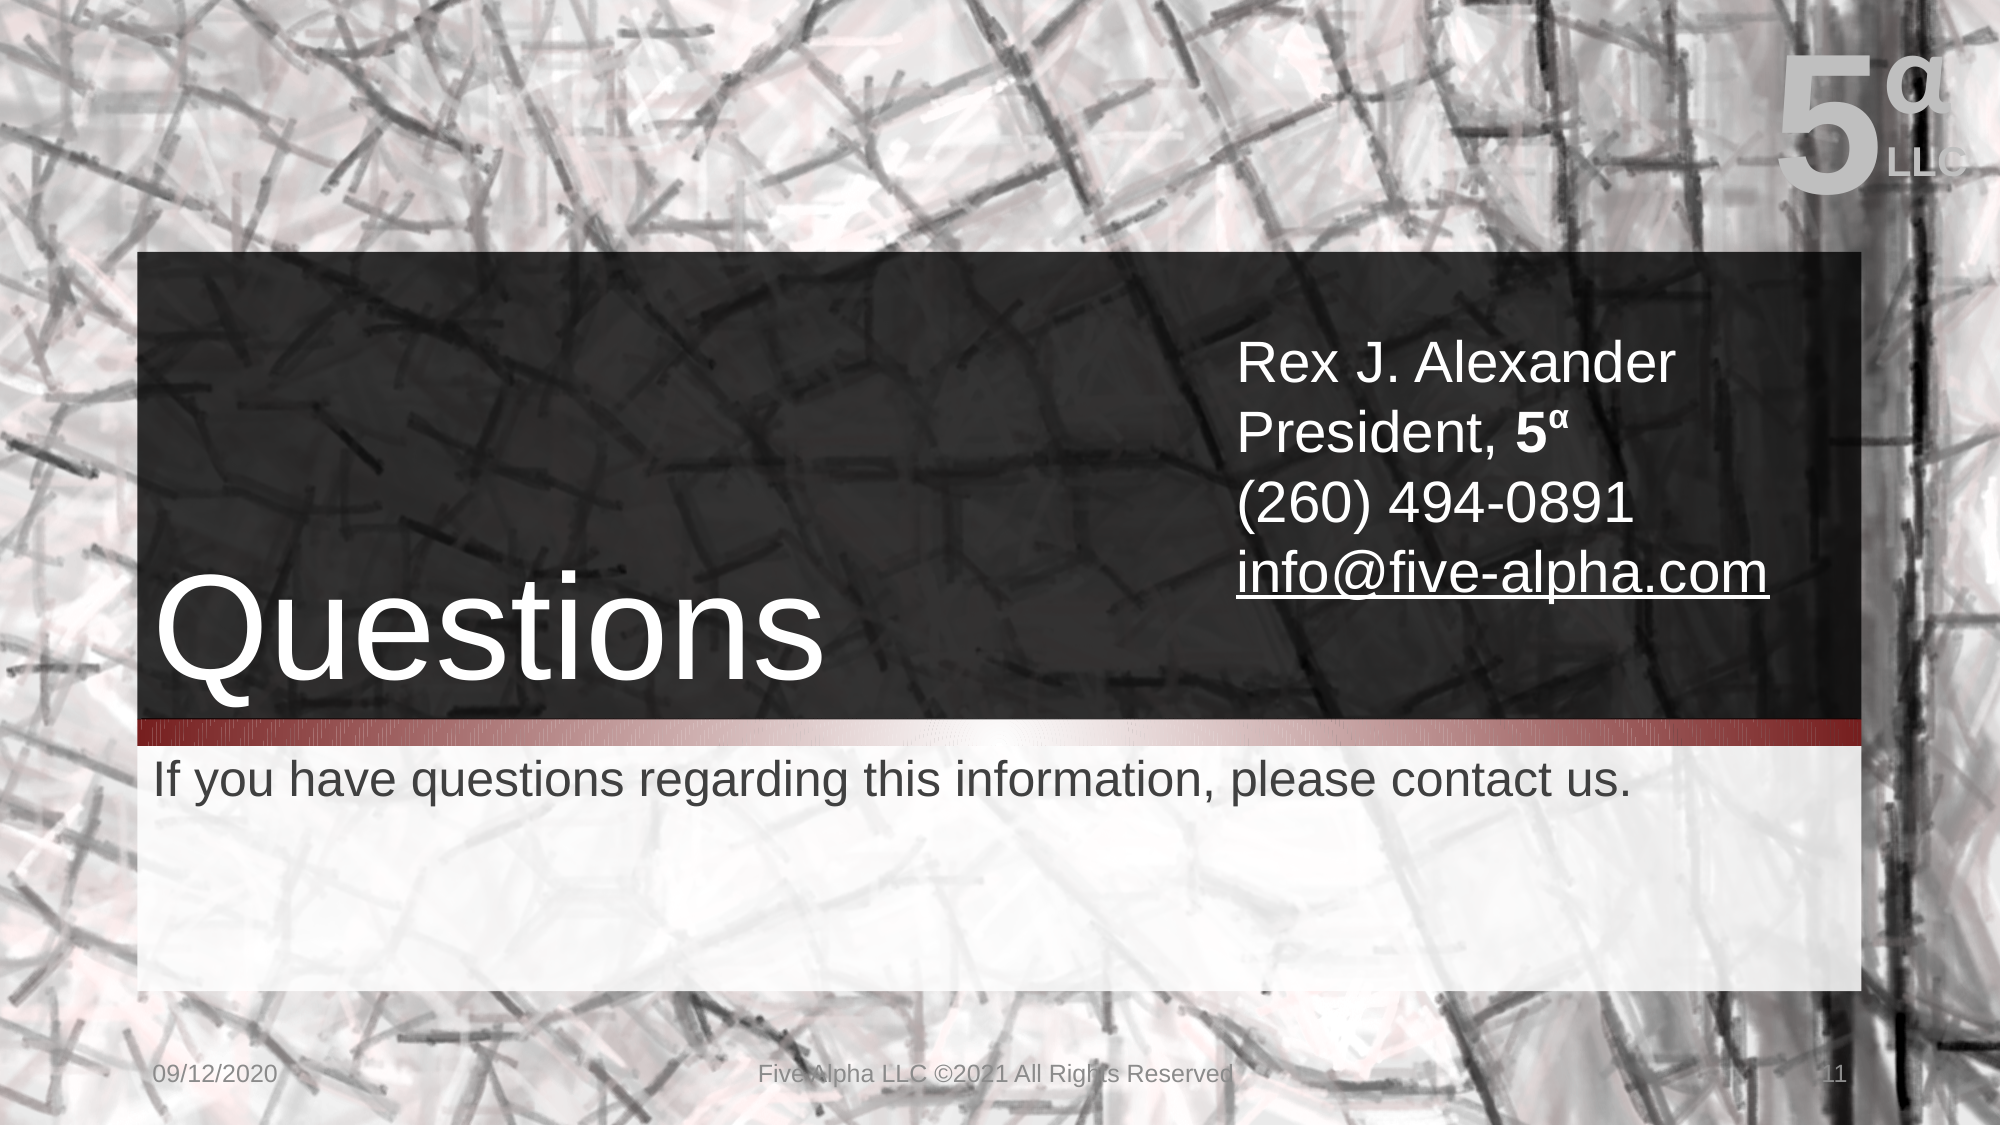

# Questions
Rex J. Alexander
President, 5α
(260) 494-0891
info@five-alpha.com
If you have questions regarding this information, please contact us.
09/12/2020
Five Alpha LLC ©2021 All Rights Reserved
11